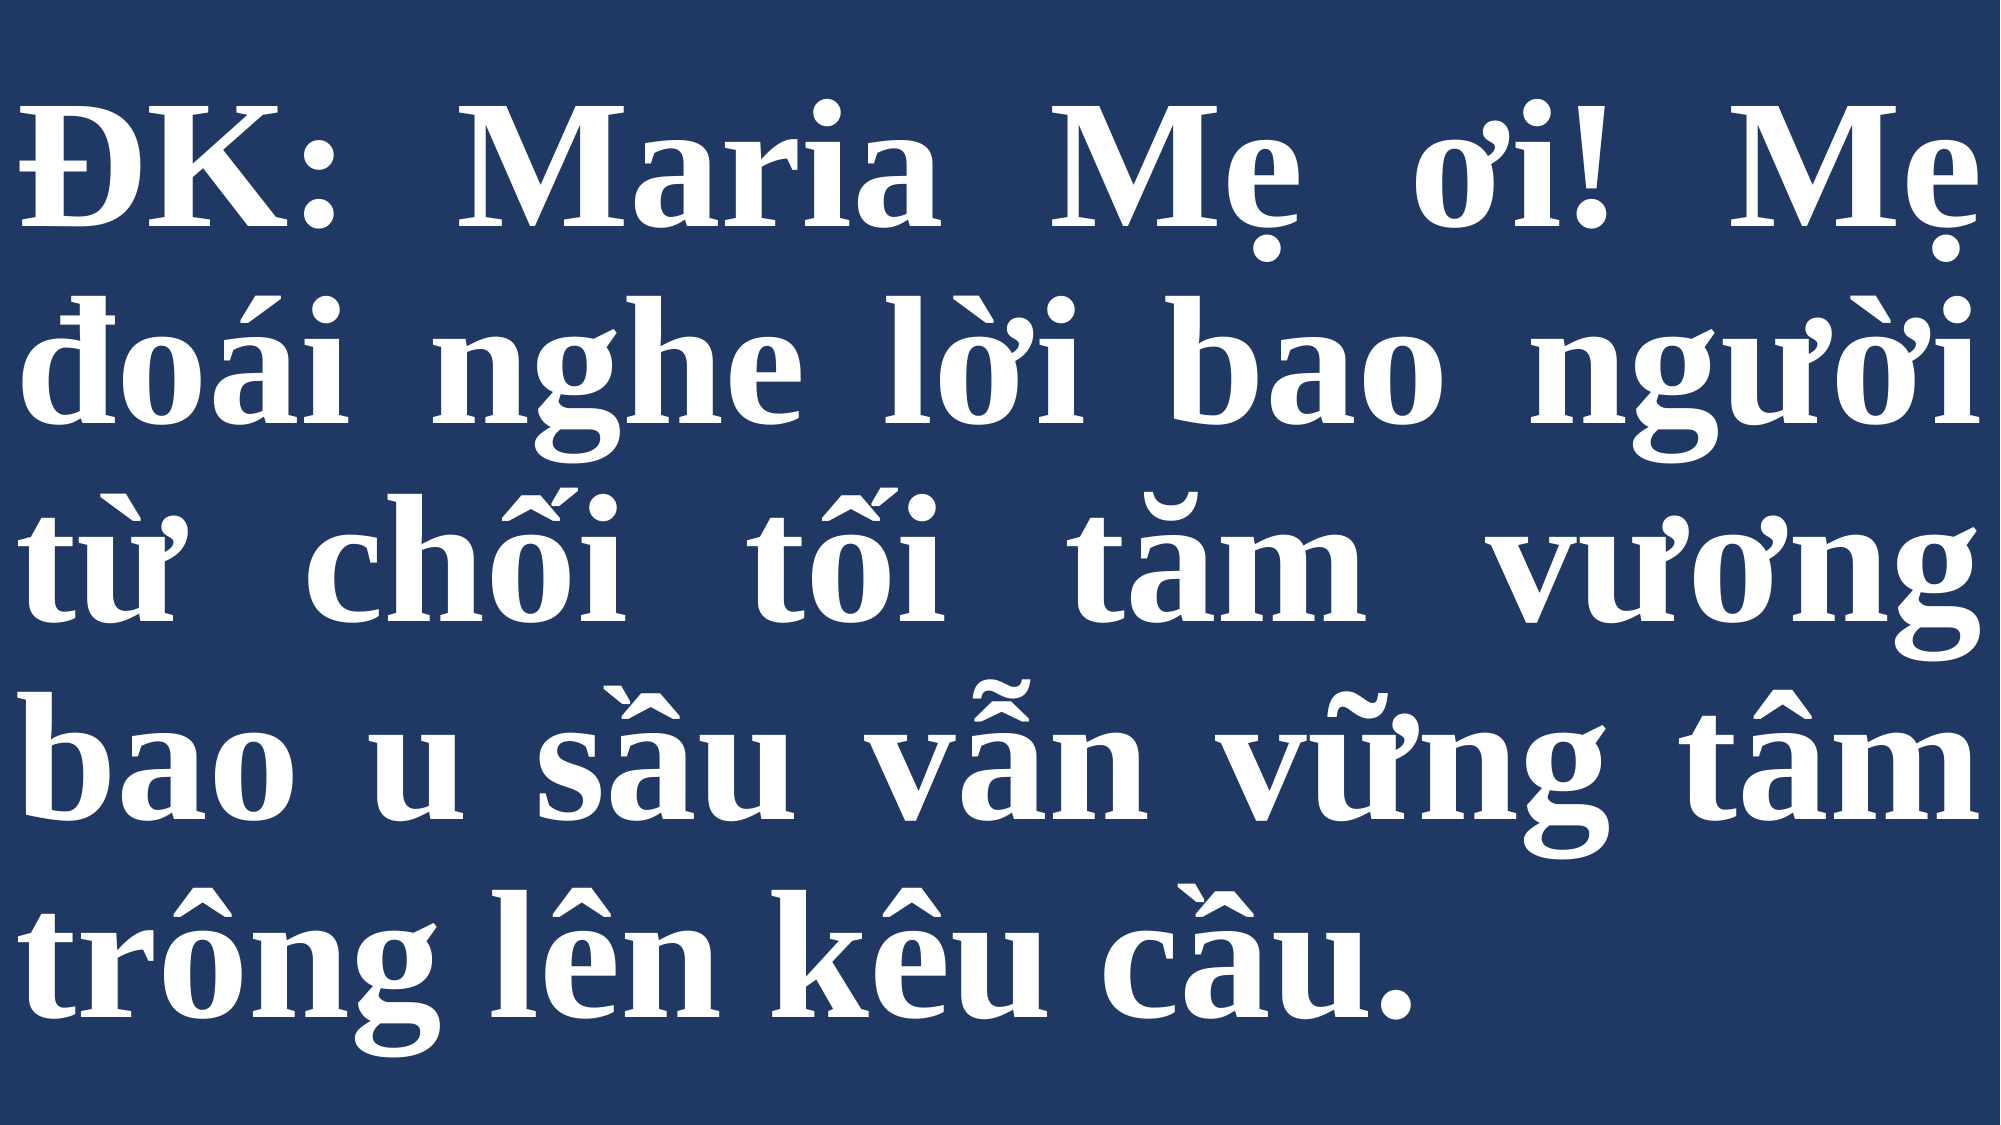

# ĐK: Maria Mẹ ơi! Mẹ đoái nghe lời bao người từ chối tối tăm vương bao u sầu vẫn vững tâm trông lên kêu cầu.